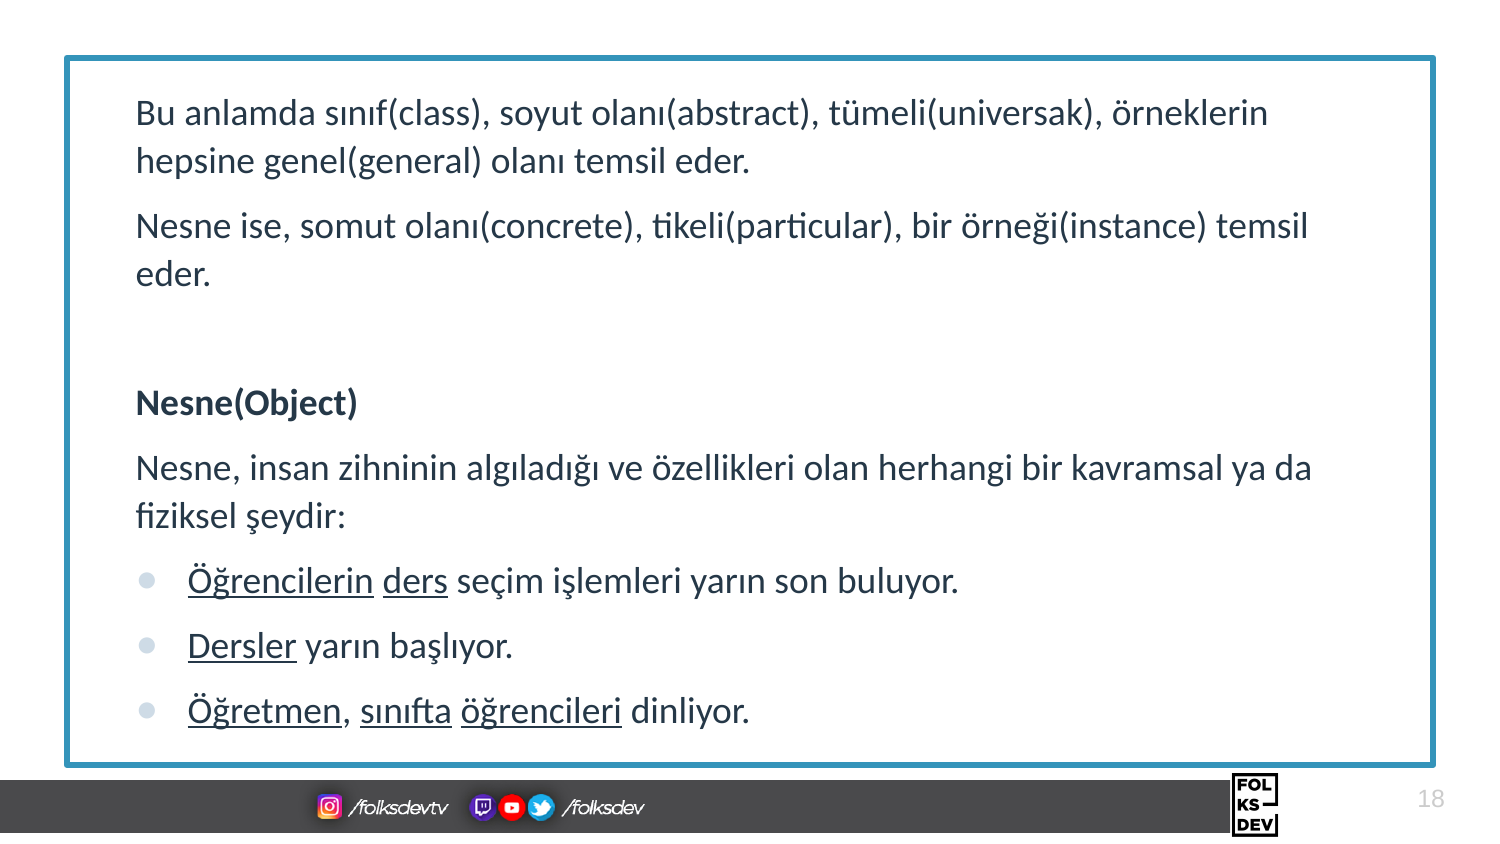

Bu anlamda sınıf(class), soyut olanı(abstract), tümeli(universak), örneklerin hepsine genel(general) olanı temsil eder.
Nesne ise, somut olanı(concrete), tikeli(particular), bir örneği(instance) temsil eder.

Nesne(Object)
Nesne, insan zihninin algıladığı ve özellikleri olan herhangi bir kavramsal ya da fiziksel şeydir:
Öğrencilerin ders seçim işlemleri yarın son buluyor.
Dersler yarın başlıyor.
Öğretmen, sınıfta öğrencileri dinliyor.

18